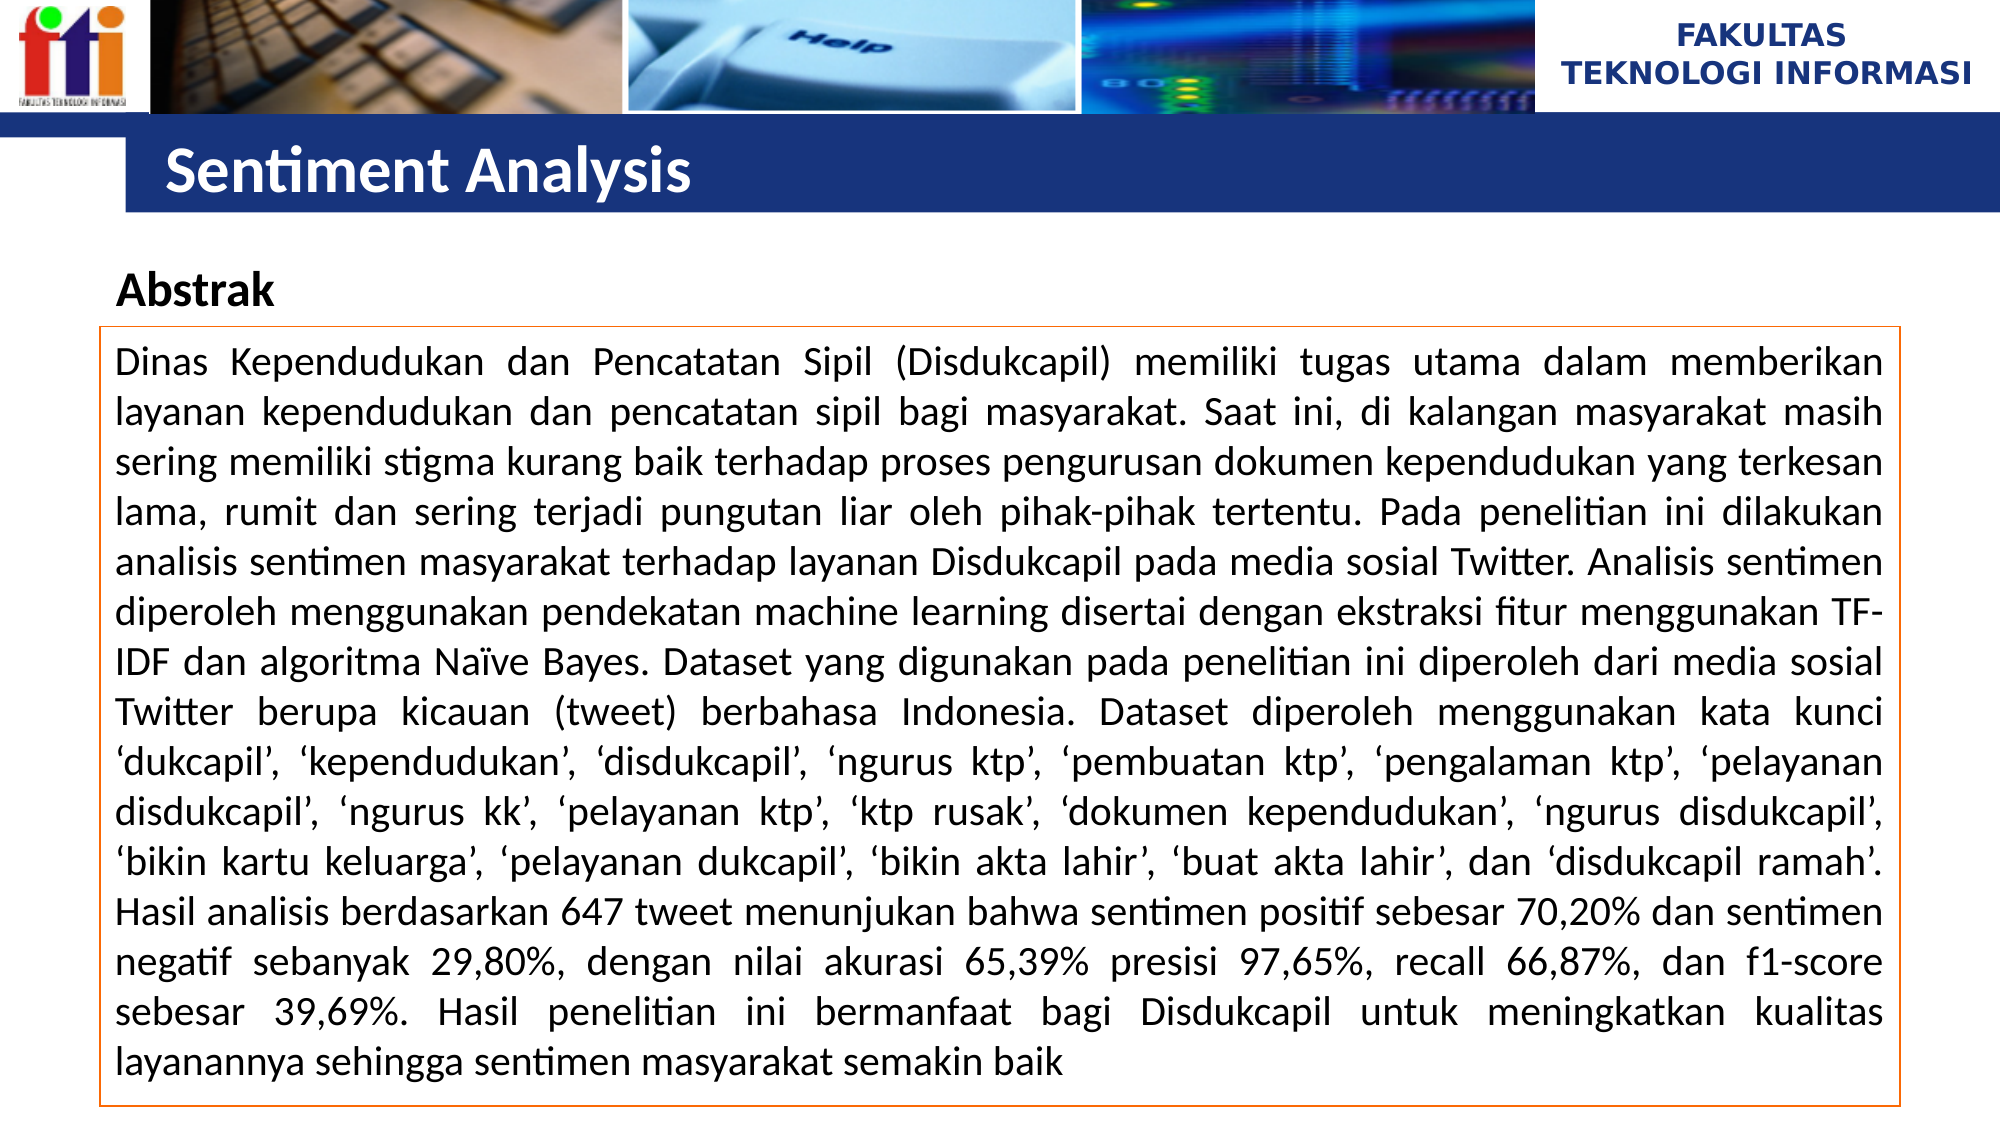

# Sentiment Analysis
Abstrak
Dinas Kependudukan dan Pencatatan Sipil (Disdukcapil) memiliki tugas utama dalam memberikan layanan kependudukan dan pencatatan sipil bagi masyarakat. Saat ini, di kalangan masyarakat masih sering memiliki stigma kurang baik terhadap proses pengurusan dokumen kependudukan yang terkesan lama, rumit dan sering terjadi pungutan liar oleh pihak-pihak tertentu. Pada penelitian ini dilakukan analisis sentimen masyarakat terhadap layanan Disdukcapil pada media sosial Twitter. Analisis sentimen diperoleh menggunakan pendekatan machine learning disertai dengan ekstraksi fitur menggunakan TF-IDF dan algoritma Naïve Bayes. Dataset yang digunakan pada penelitian ini diperoleh dari media sosial Twitter berupa kicauan (tweet) berbahasa Indonesia. Dataset diperoleh menggunakan kata kunci ‘dukcapil’, ‘kependudukan’, ‘disdukcapil’, ‘ngurus ktp’, ‘pembuatan ktp’, ‘pengalaman ktp’, ‘pelayanan disdukcapil’, ‘ngurus kk’, ‘pelayanan ktp’, ‘ktp rusak’, ‘dokumen kependudukan’, ‘ngurus disdukcapil’, ‘bikin kartu keluarga’, ‘pelayanan dukcapil’, ‘bikin akta lahir’, ‘buat akta lahir’, dan ‘disdukcapil ramah’. Hasil analisis berdasarkan 647 tweet menunjukan bahwa sentimen positif sebesar 70,20% dan sentimen negatif sebanyak 29,80%, dengan nilai akurasi 65,39% presisi 97,65%, recall 66,87%, dan f1-score sebesar 39,69%. Hasil penelitian ini bermanfaat bagi Disdukcapil untuk meningkatkan kualitas layanannya sehingga sentimen masyarakat semakin baik